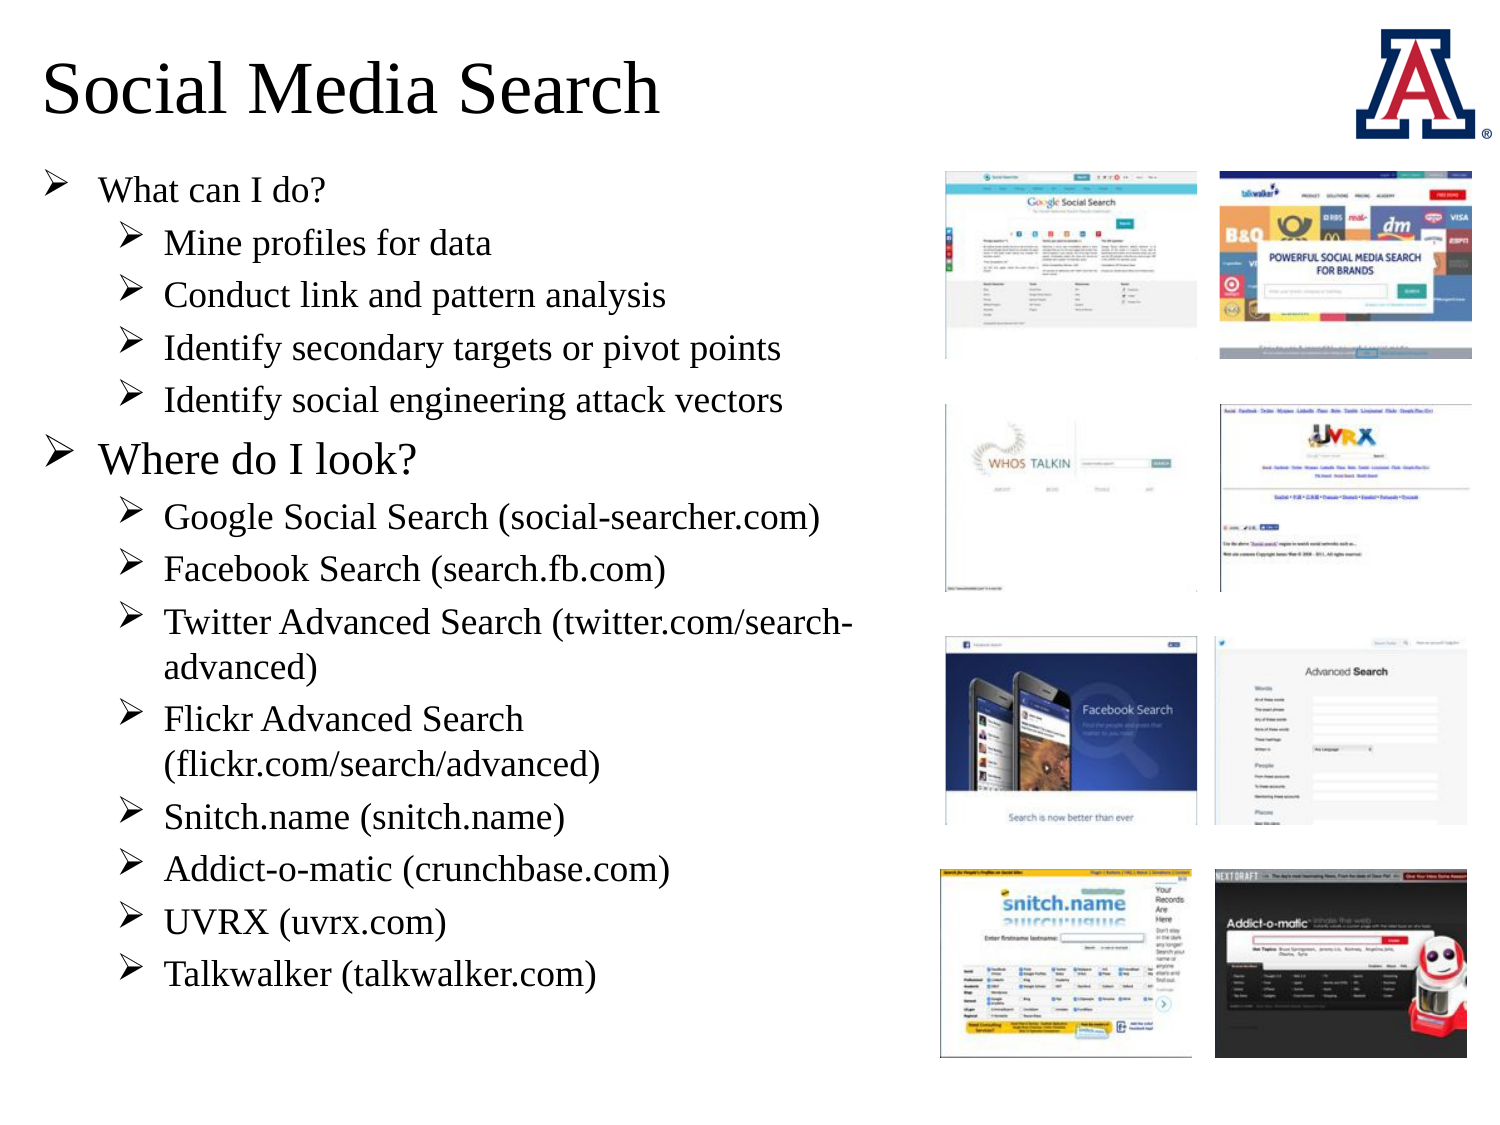

# Social Media Search
What can I do?
Mine profiles for data
Conduct link and pattern analysis
Identify secondary targets or pivot points
Identify social engineering attack vectors
Where do I look?
Google Social Search (social-searcher.com)
Facebook Search (search.fb.com)
Twitter Advanced Search (twitter.com/search-advanced)
Flickr Advanced Search (flickr.com/search/advanced)
Snitch.name (snitch.name)
Addict-o-matic (crunchbase.com)
UVRX (uvrx.com)
Talkwalker (talkwalker.com)